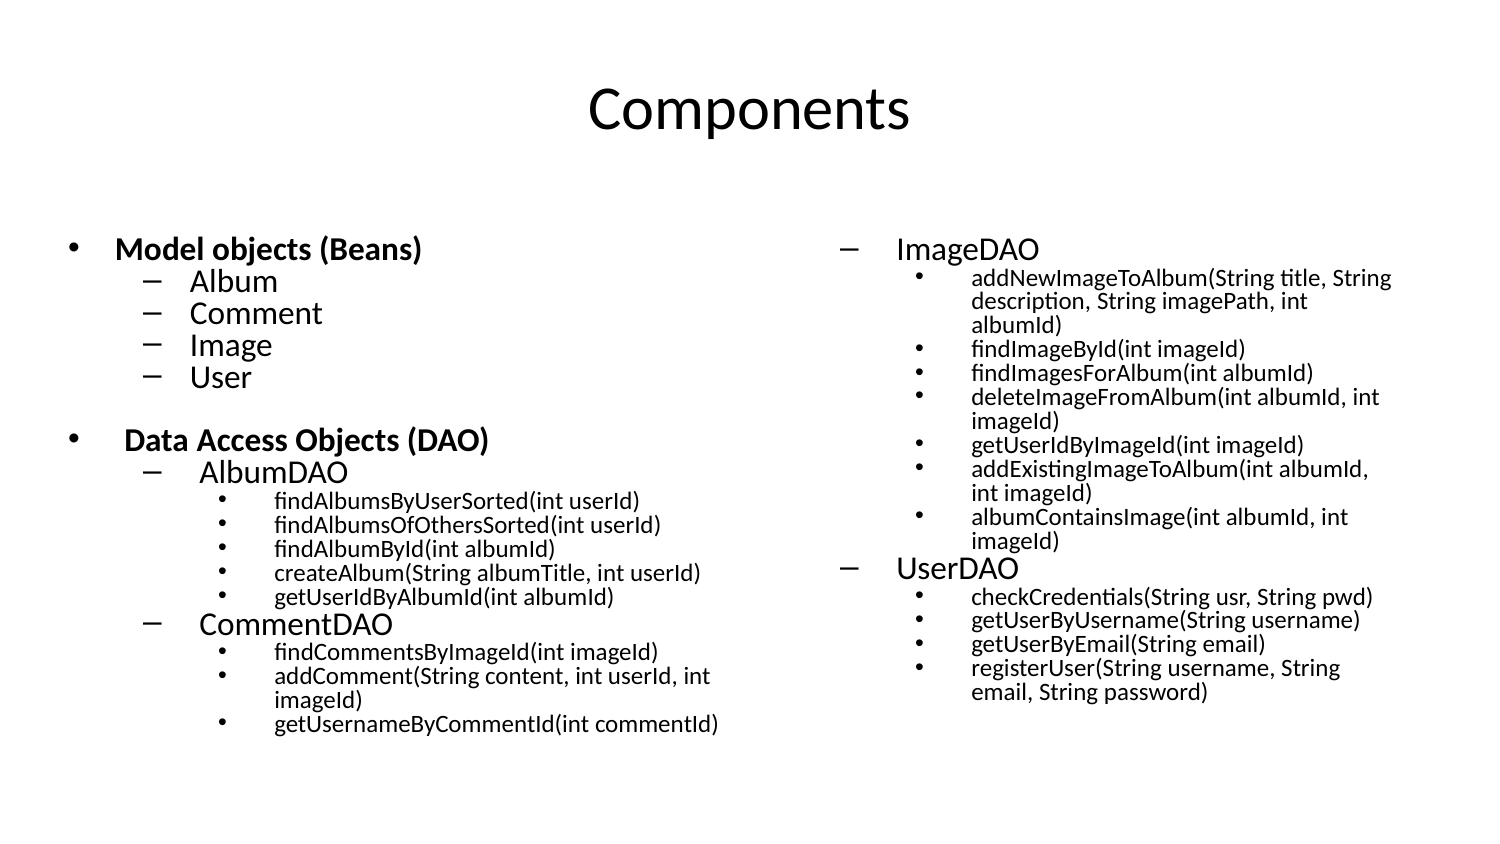

# Components
Model objects (Beans)
Album
Comment
Image
User

Data Access Objects (DAO)
AlbumDAO
findAlbumsByUserSorted(int userId)
findAlbumsOfOthersSorted(int userId)
findAlbumById(int albumId)
createAlbum(String albumTitle, int userId)
getUserIdByAlbumId(int albumId)
CommentDAO
findCommentsByImageId(int imageId)
addComment(String content, int userId, int imageId)
getUsernameByCommentId(int commentId)

ImageDAO
addNewImageToAlbum(String title, String description, String imagePath, int albumId)
findImageById(int imageId)
findImagesForAlbum(int albumId)
deleteImageFromAlbum(int albumId, int imageId)
getUserIdByImageId(int imageId)
addExistingImageToAlbum(int albumId, int imageId)
albumContainsImage(int albumId, int imageId)
UserDAO
checkCredentials(String usr, String pwd)
getUserByUsername(String username)
getUserByEmail(String email)
registerUser(String username, String email, String password)